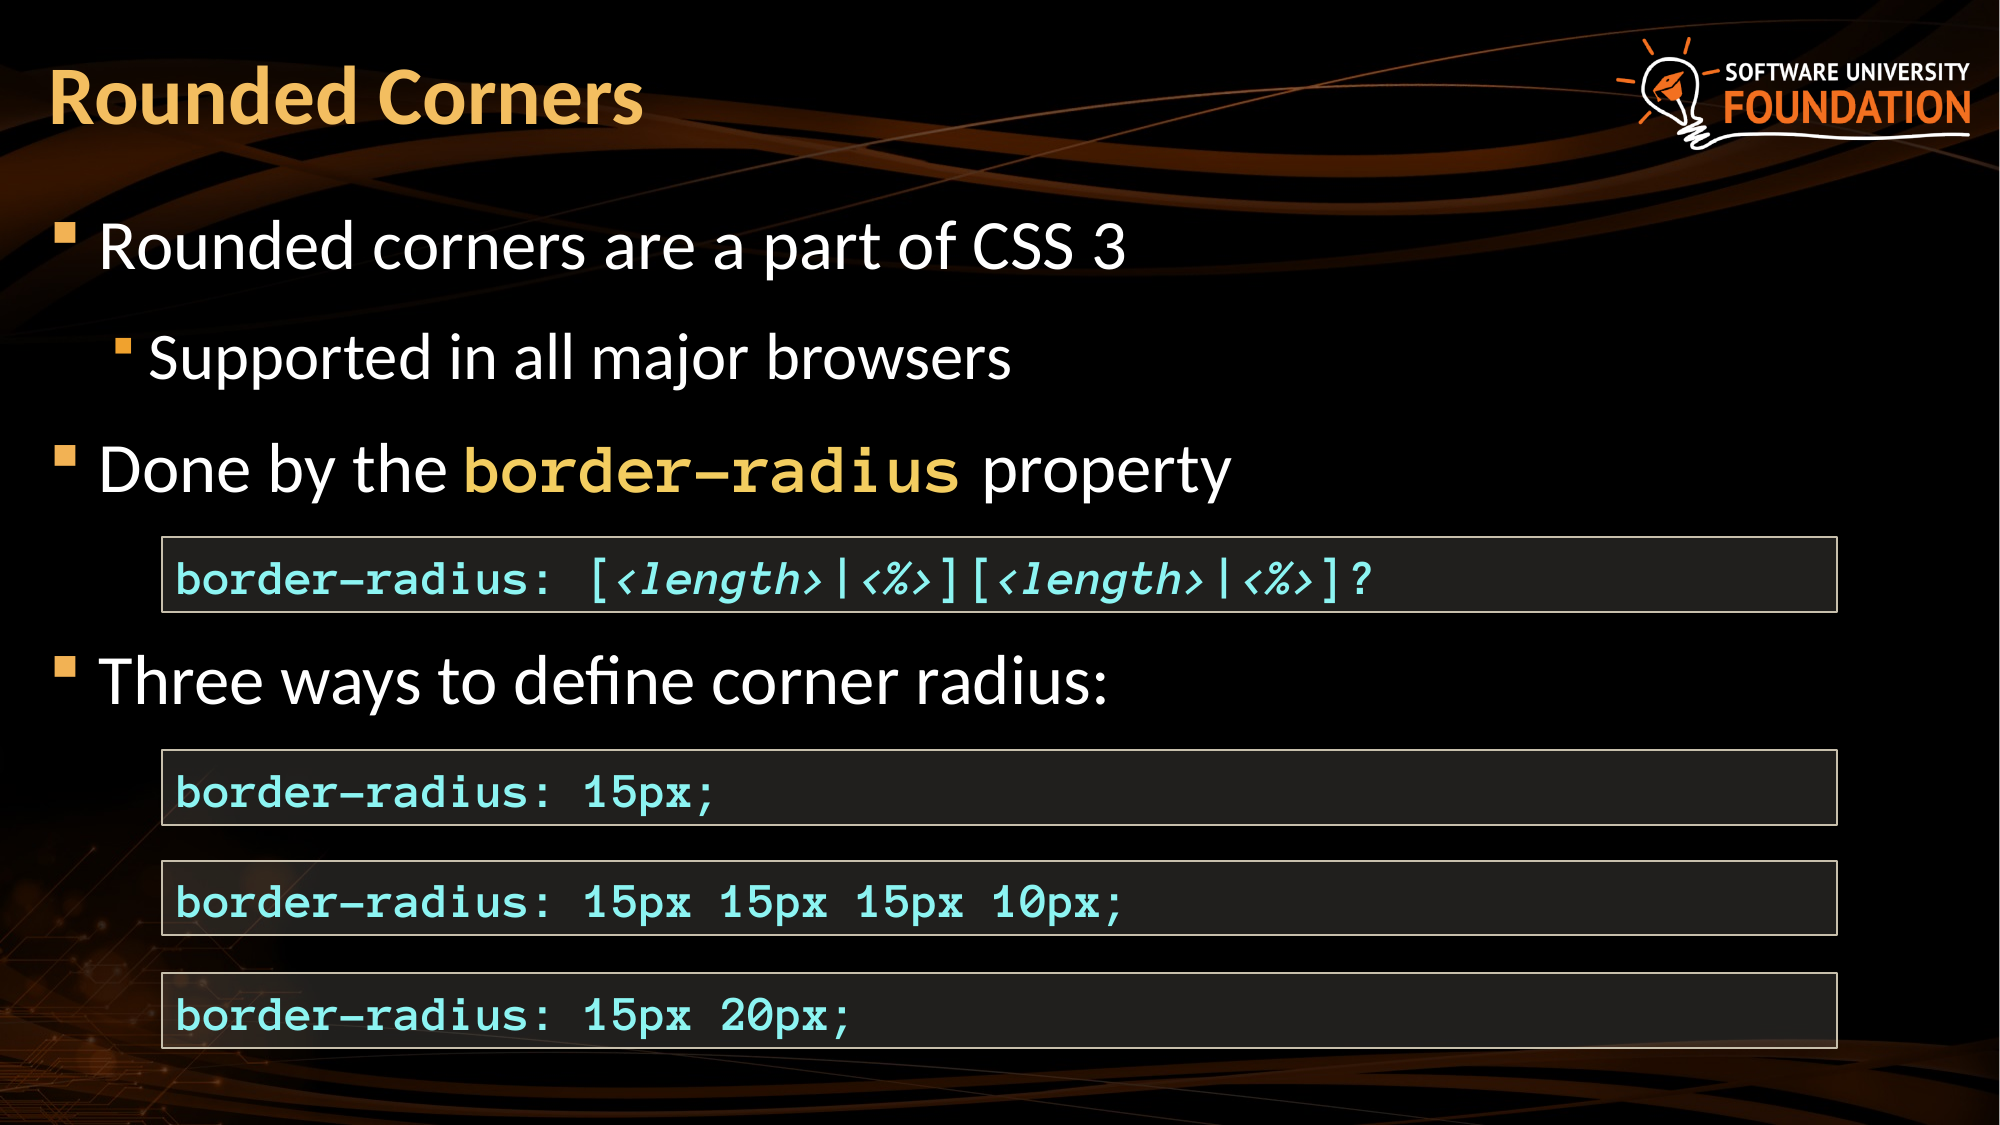

# Rounded Corners
Rounded corners are a part of CSS 3
Supported in all major browsers
Done by the border-radius property

Three ways to define corner radius:

border-radius: [<length>|<%>][<length>|<%>]?
border-radius: 15px;
border-radius: 15px 15px 15px 10px;
border-radius: 15px 20px;